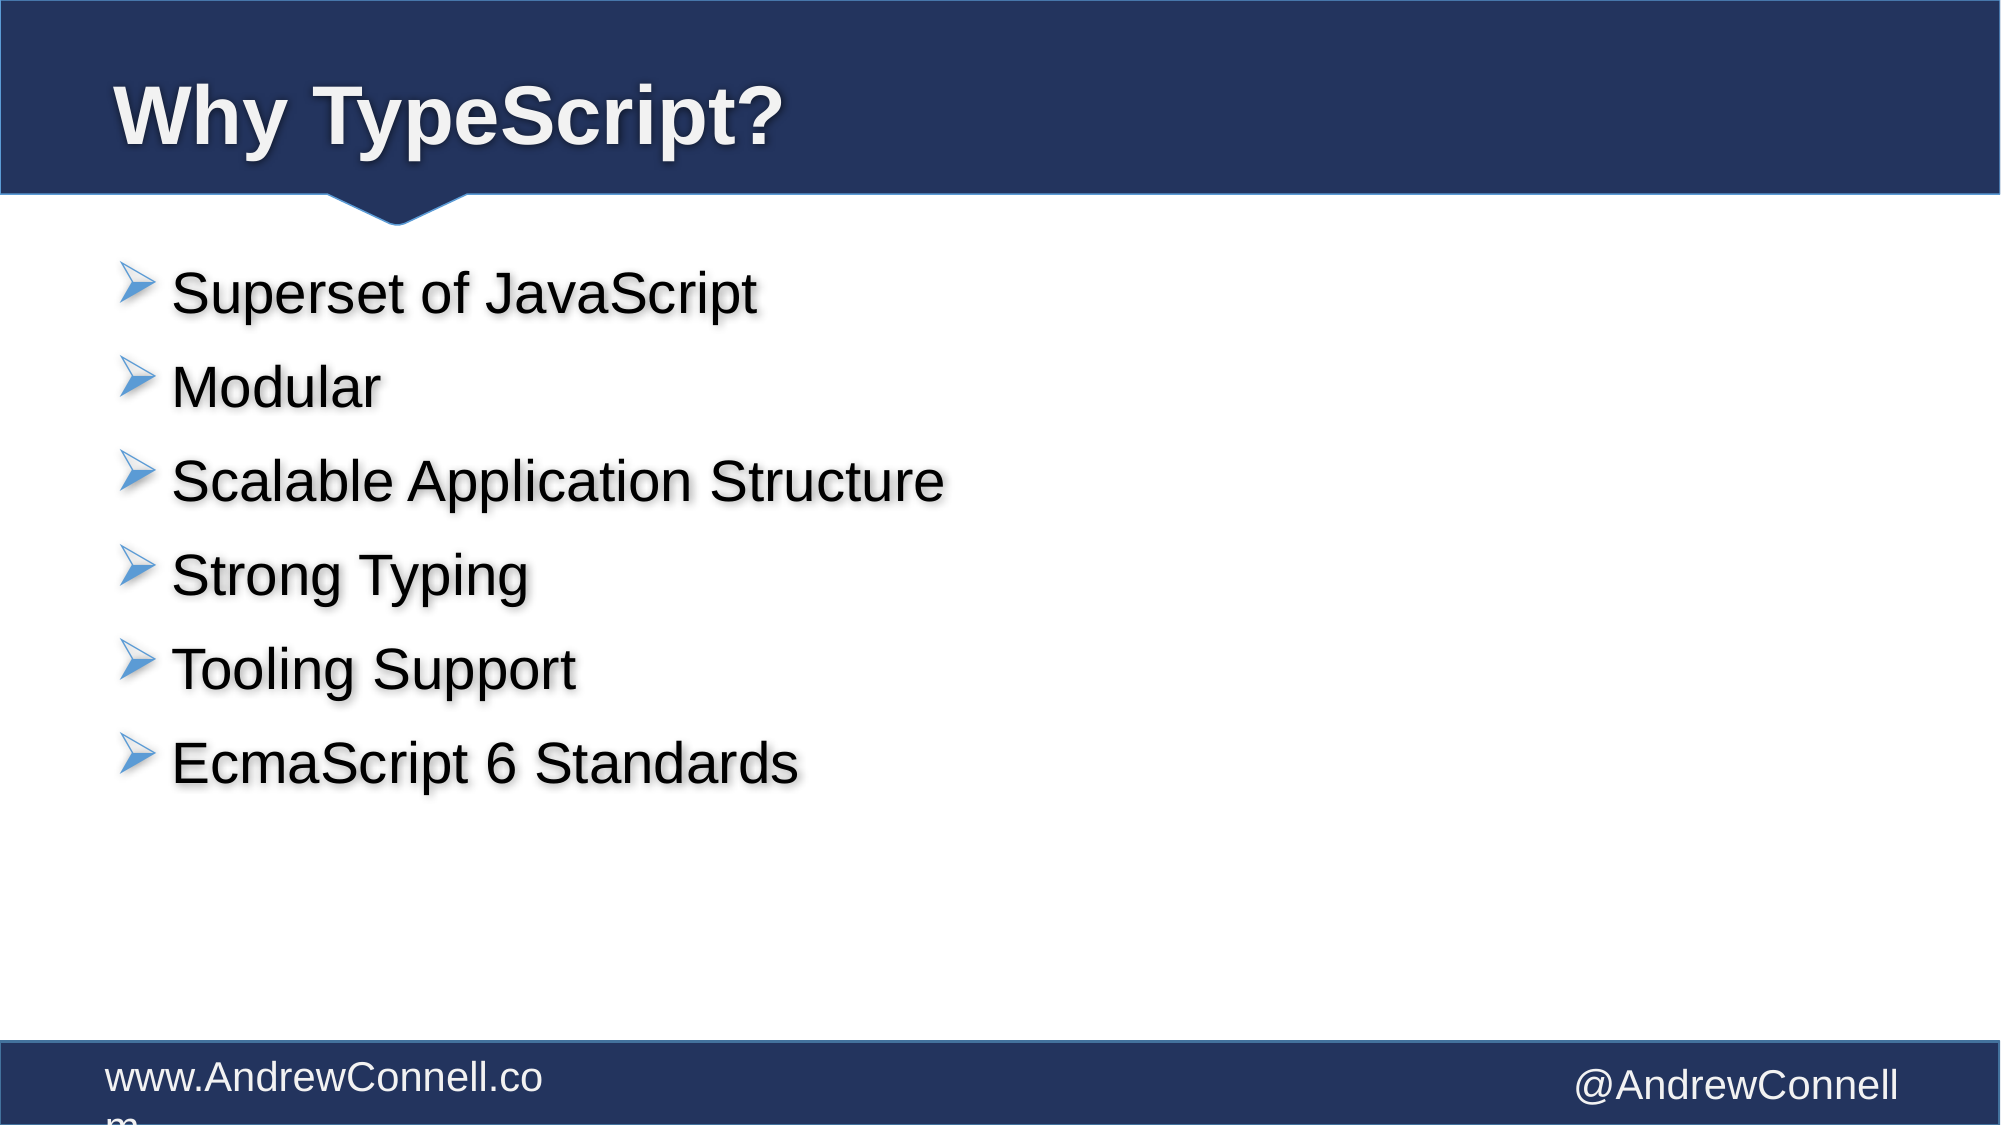

# Why TypeScript?
Superset of JavaScript
Modular
Scalable Application Structure
Strong Typing
Tooling Support
EcmaScript 6 Standards